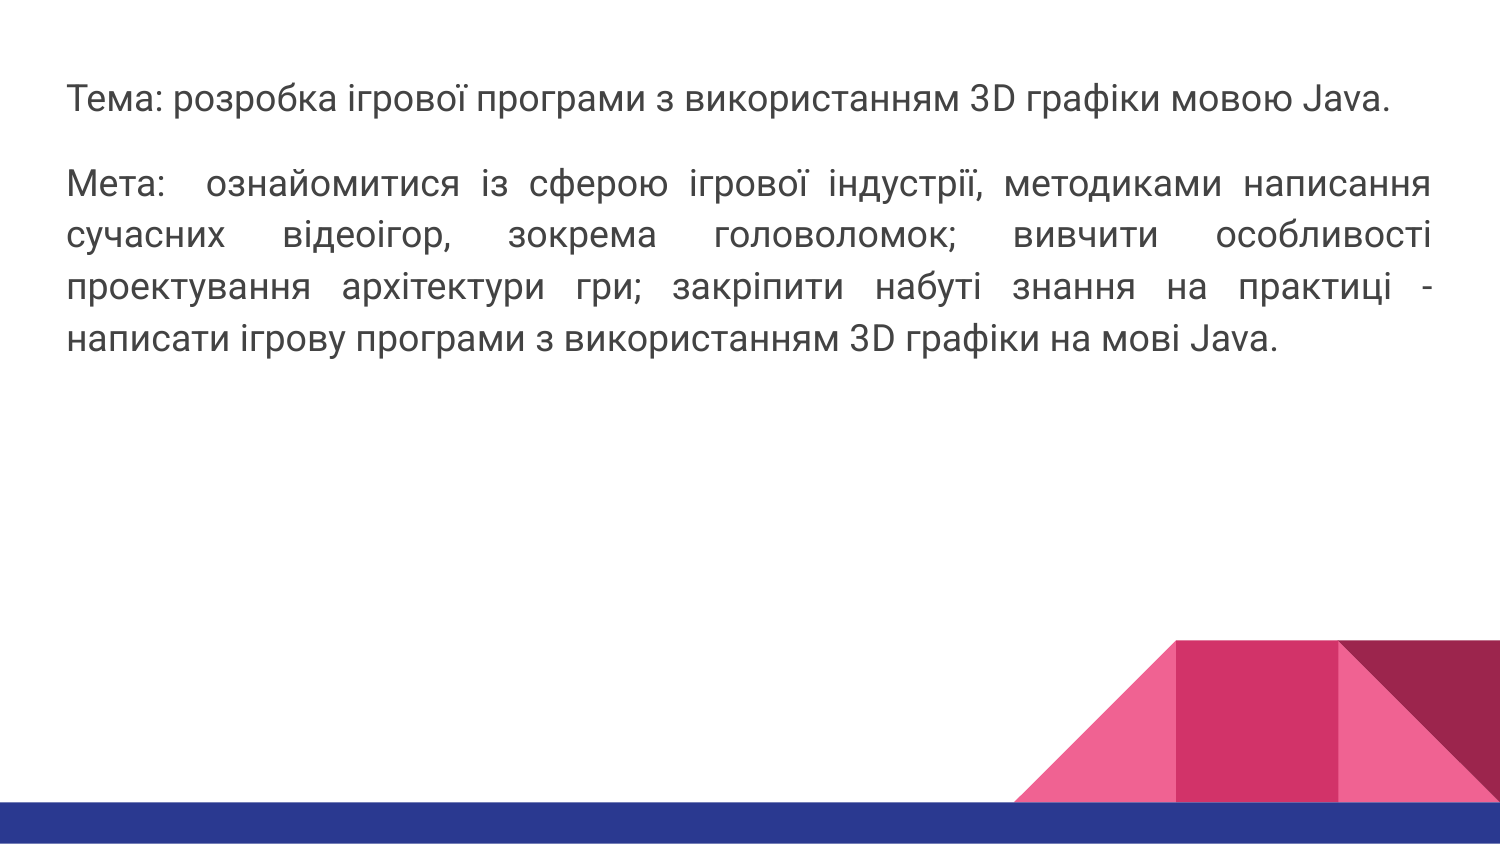

Тема: розробка ігрової програми з використанням 3D графіки мовою Java.
Мета:  ознайомитися із сферою ігрової індустрії, методиками написання сучасних відеоігор, зокрема головоломок; вивчити особливості проектування архітектури гри; закріпити набуті знання на практиці - написати ігрову програми з використанням 3D графіки на мові Java.